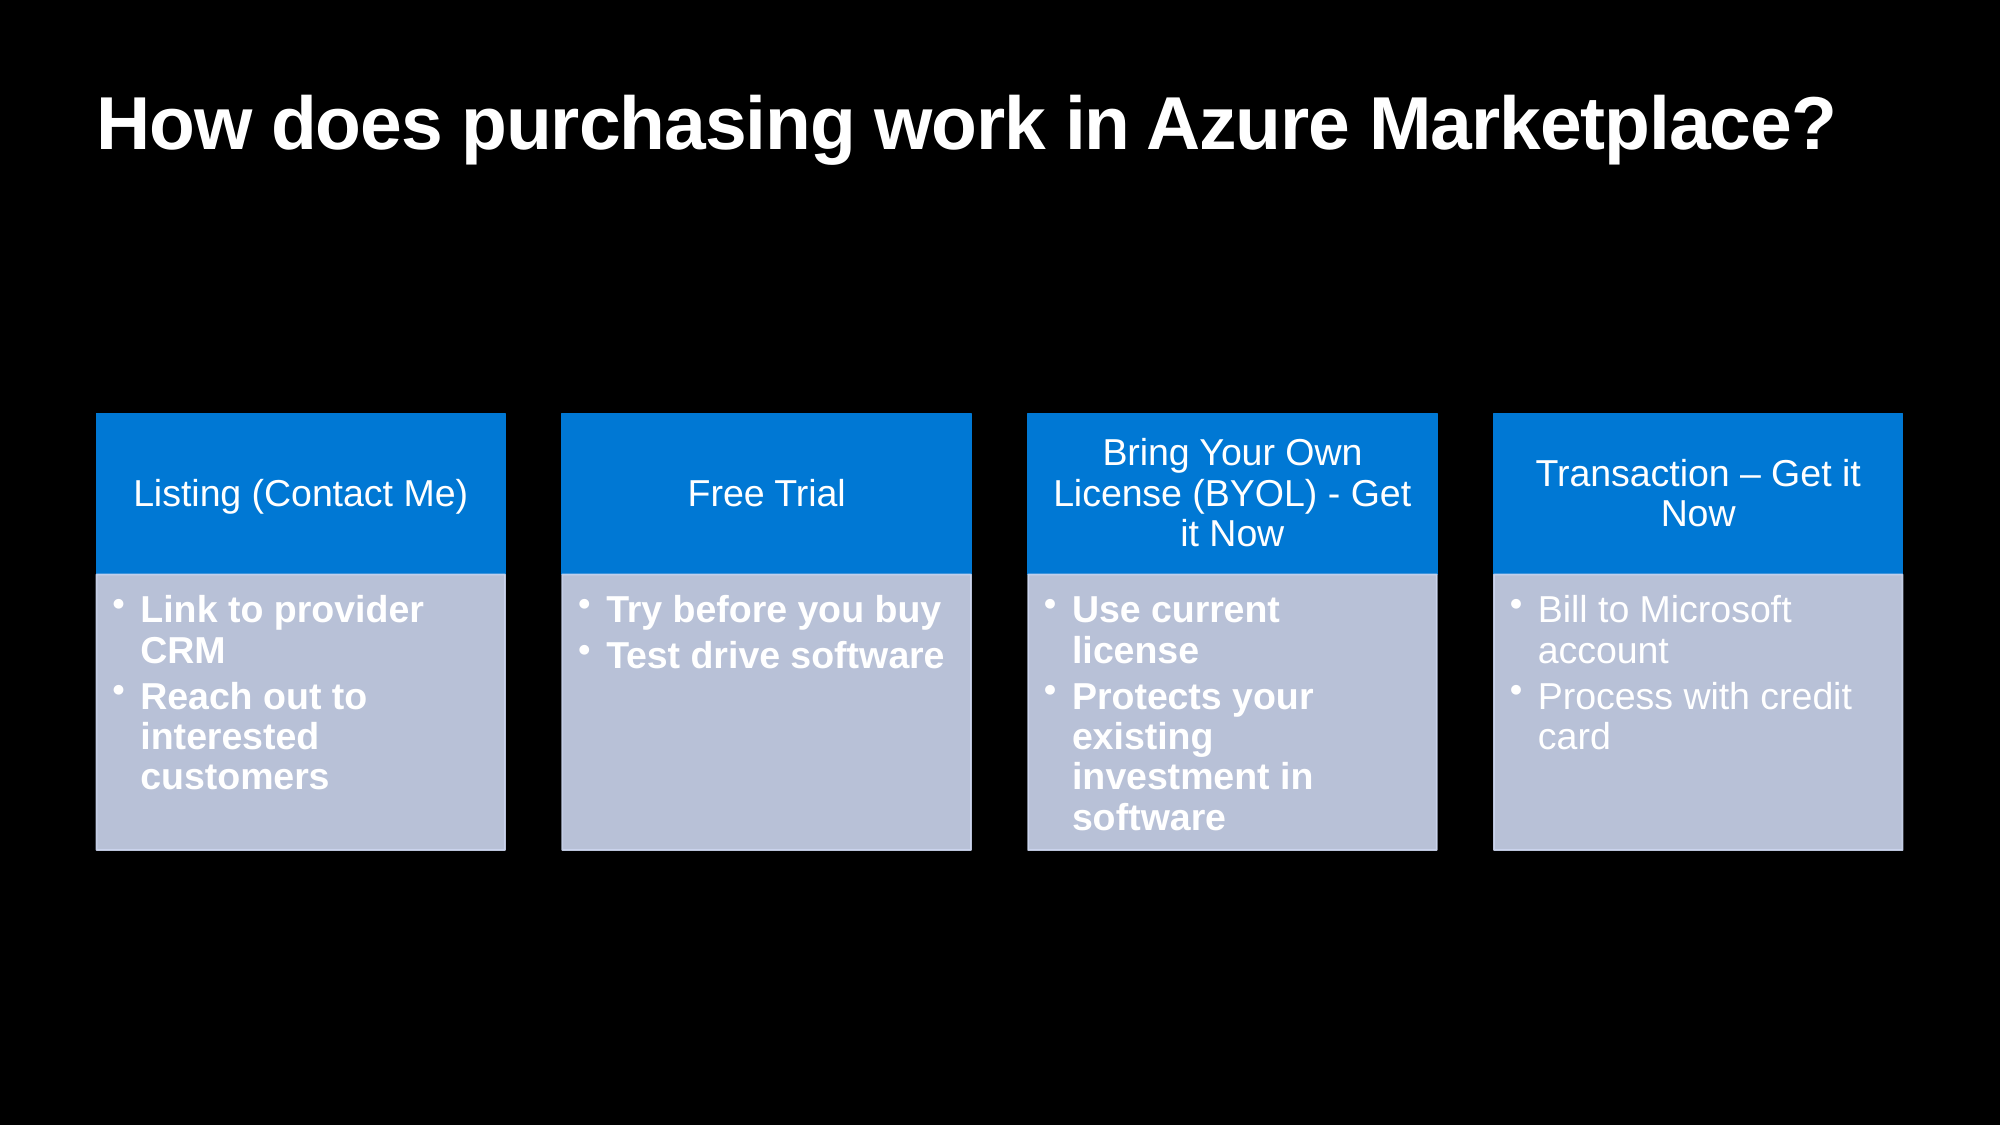

# How does purchasing work in Azure Marketplace?
Listing (Contact Me)
Link to provider CRM
Reach out to interested customers
Free Trial
Try before you buy
Test drive software
Bring Your Own License (BYOL) - Get it Now
Use current license
Protects your existing investment in software
Transaction – Get it Now
Bill to Microsoft account
Process with credit card